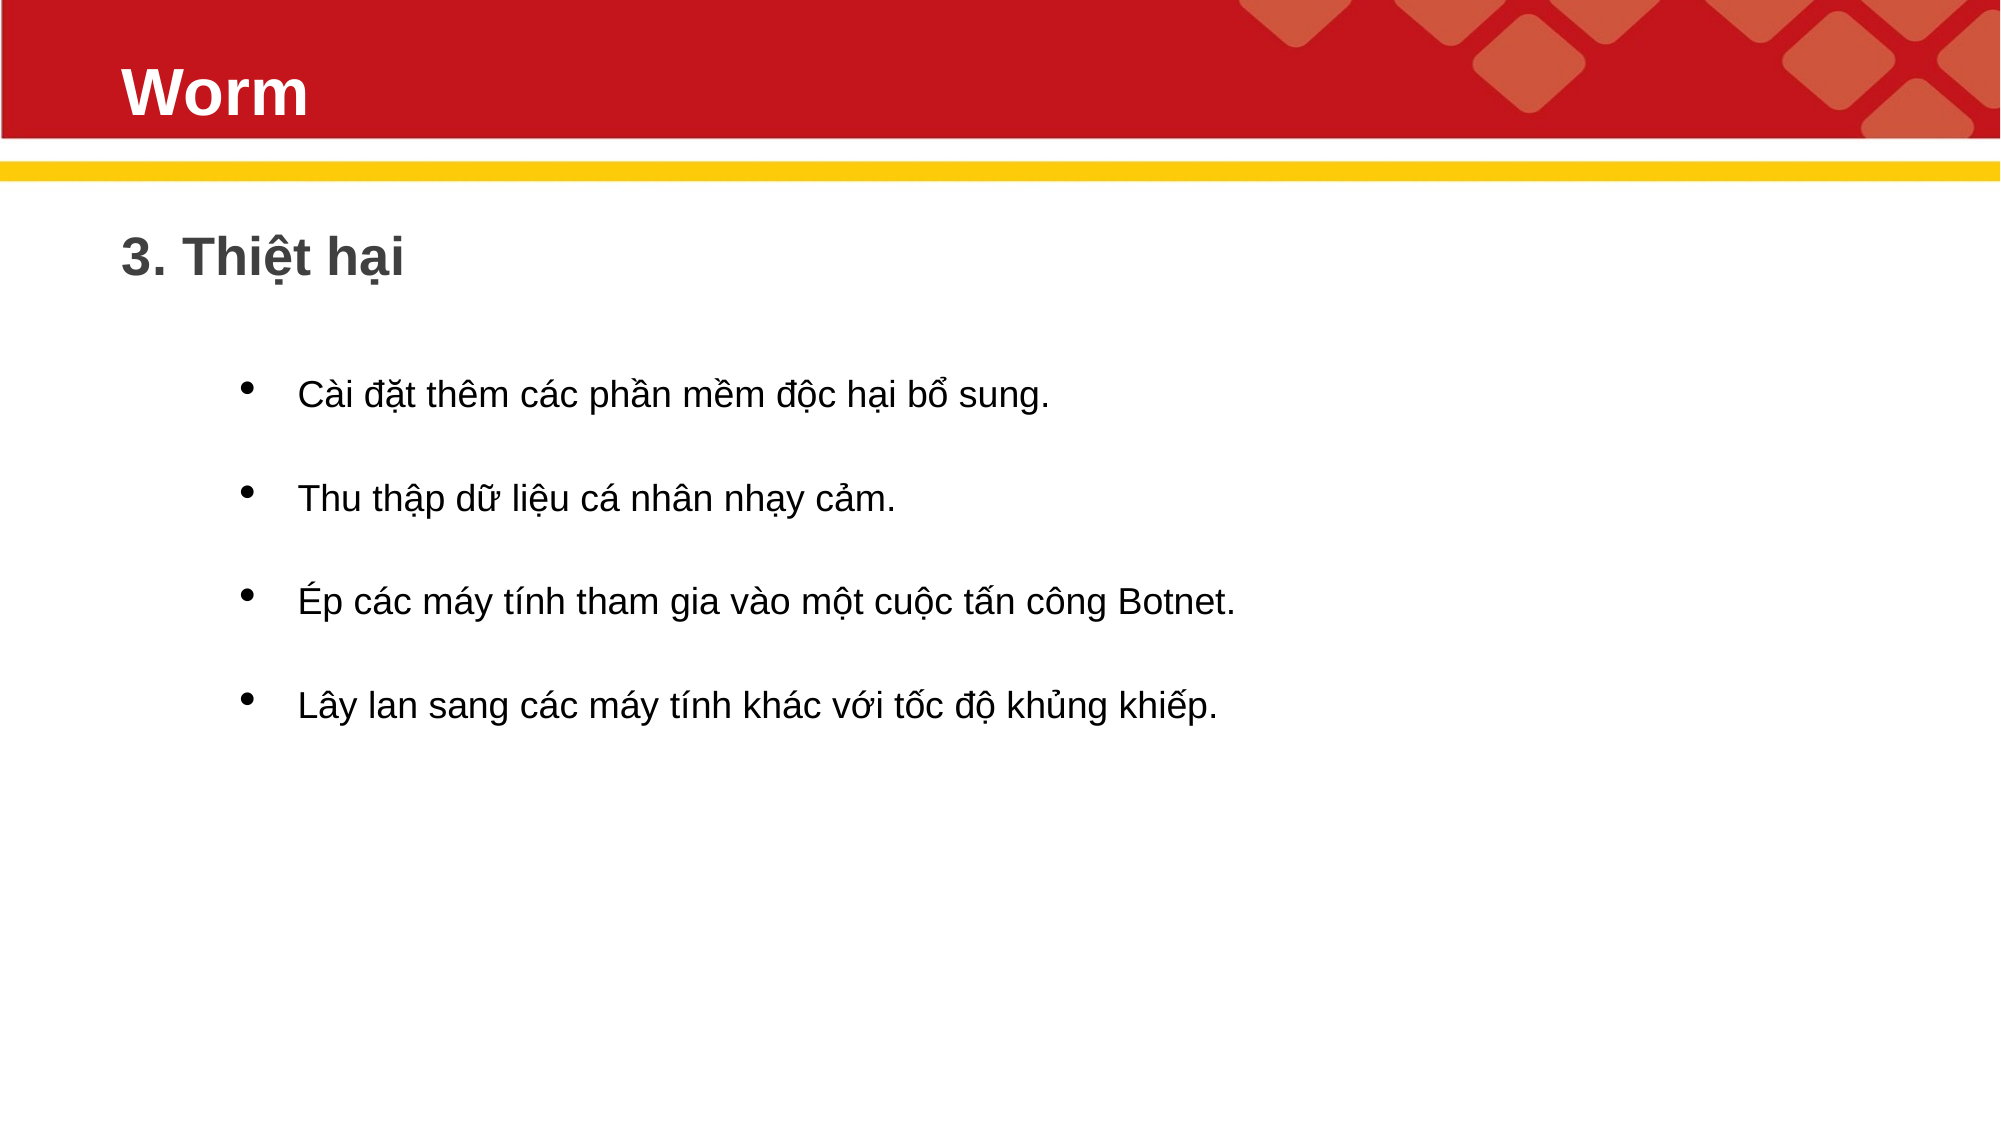

# Worm
3. Thiệt hại
Cài đặt thêm các phần mềm độc hại bổ sung.

Thu thập dữ liệu cá nhân nhạy cảm.

Ép các máy tính tham gia vào một cuộc tấn công Botnet.

Lây lan sang các máy tính khác với tốc độ khủng khiếp.